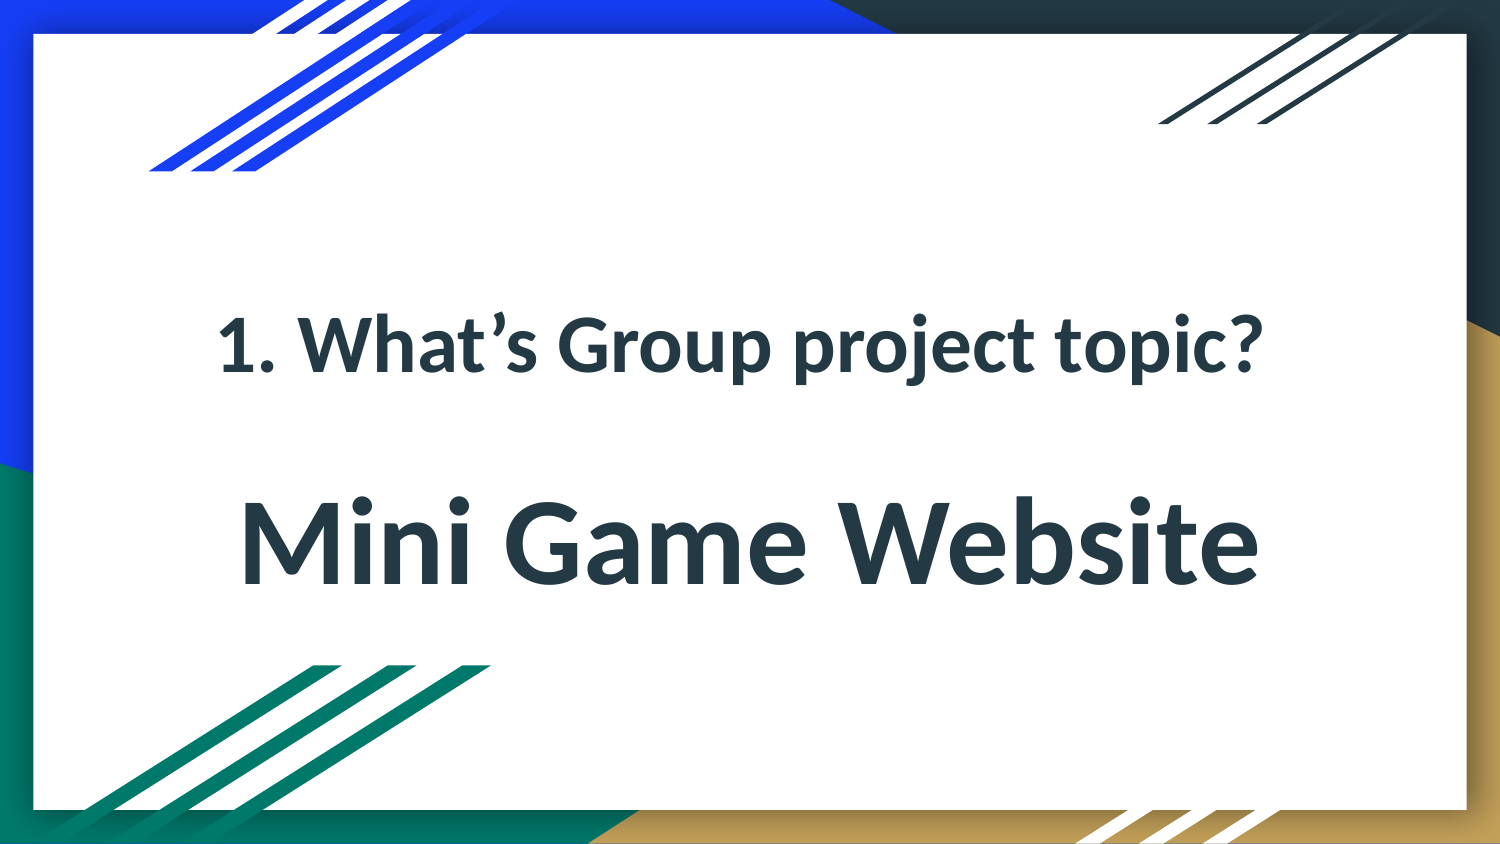

1. What’s Group project topic?
Mini Game Website